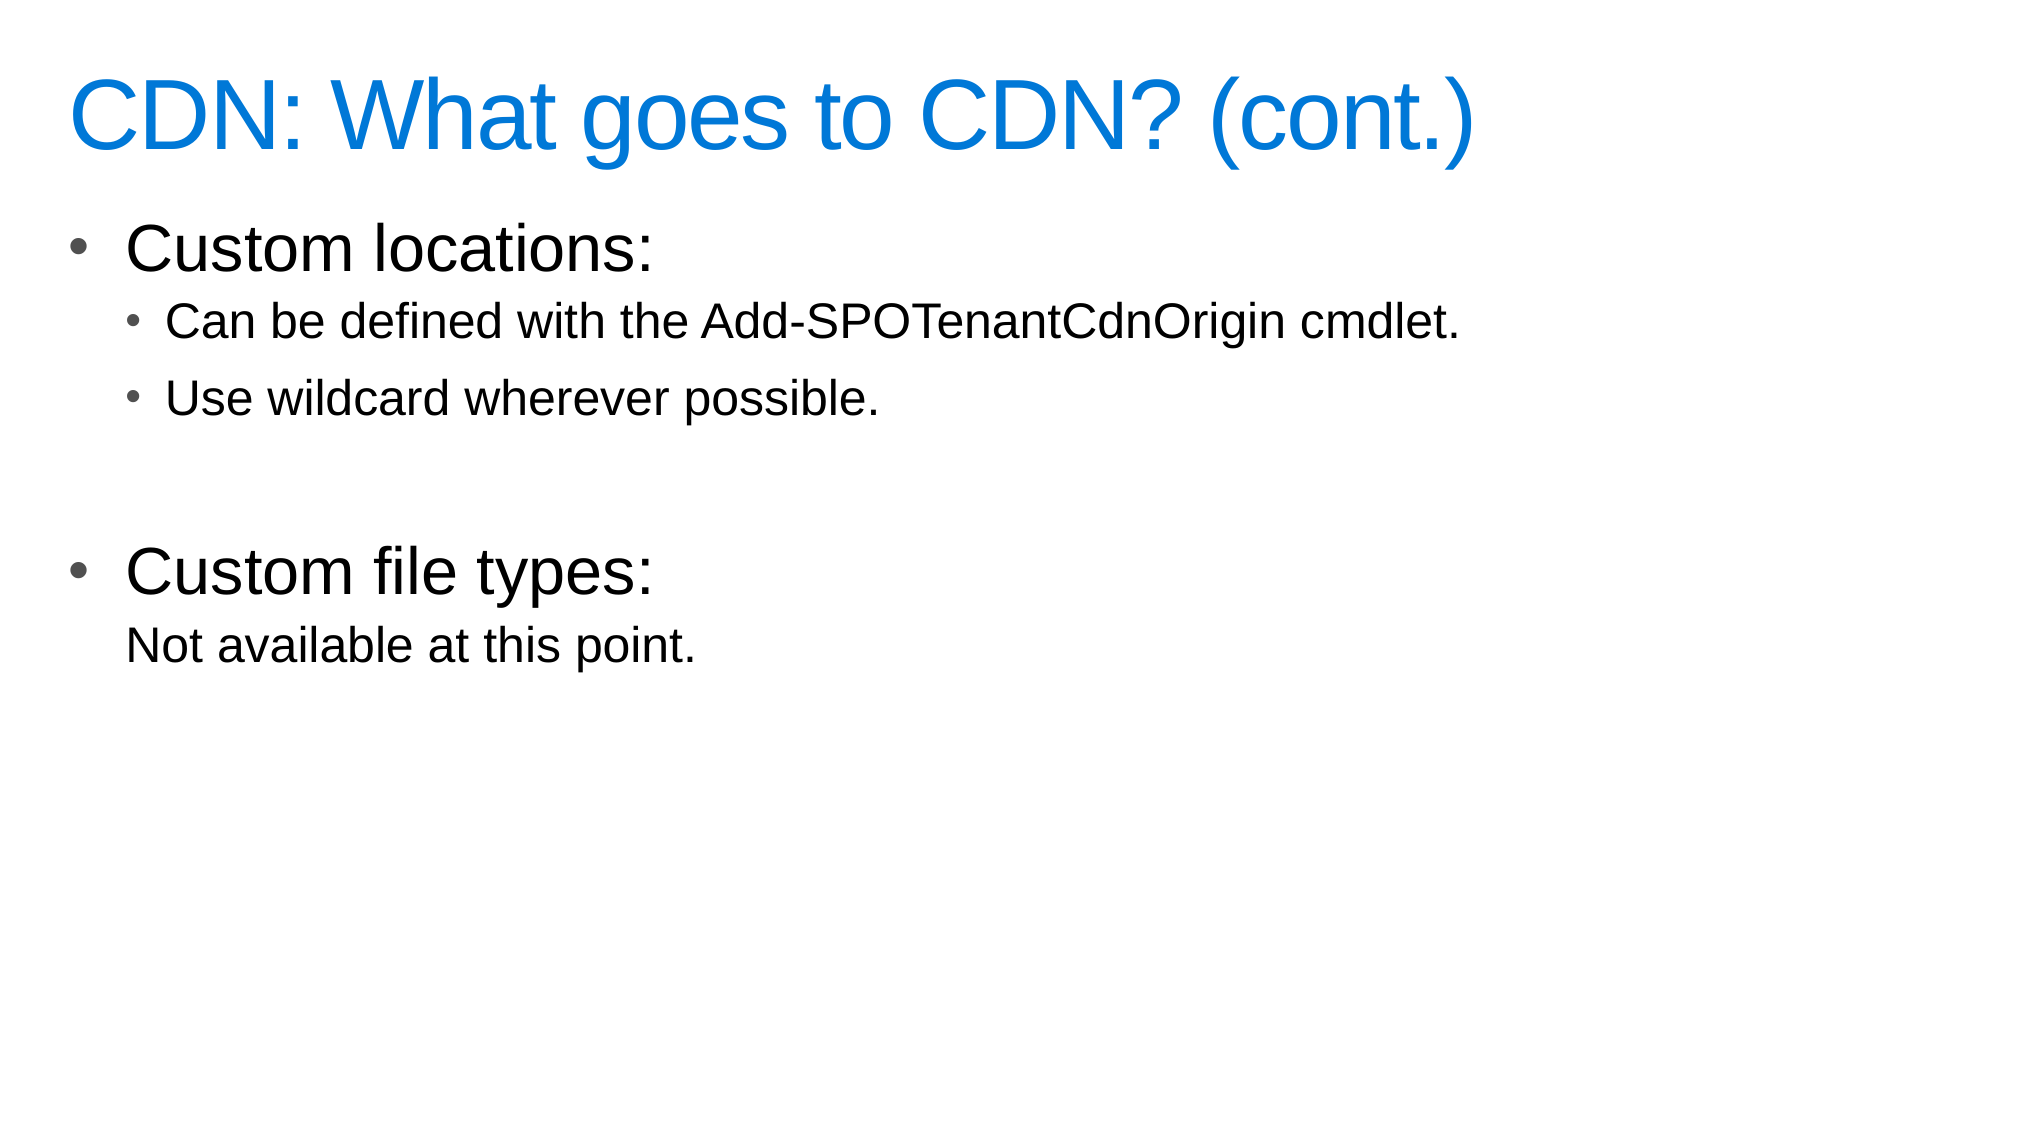

# CDN: What goes to CDN? (cont.)
Custom locations:
Can be defined with the Add-SPOTenantCdnOrigin cmdlet.
Use wildcard wherever possible.

Custom file types:
Not available at this point.